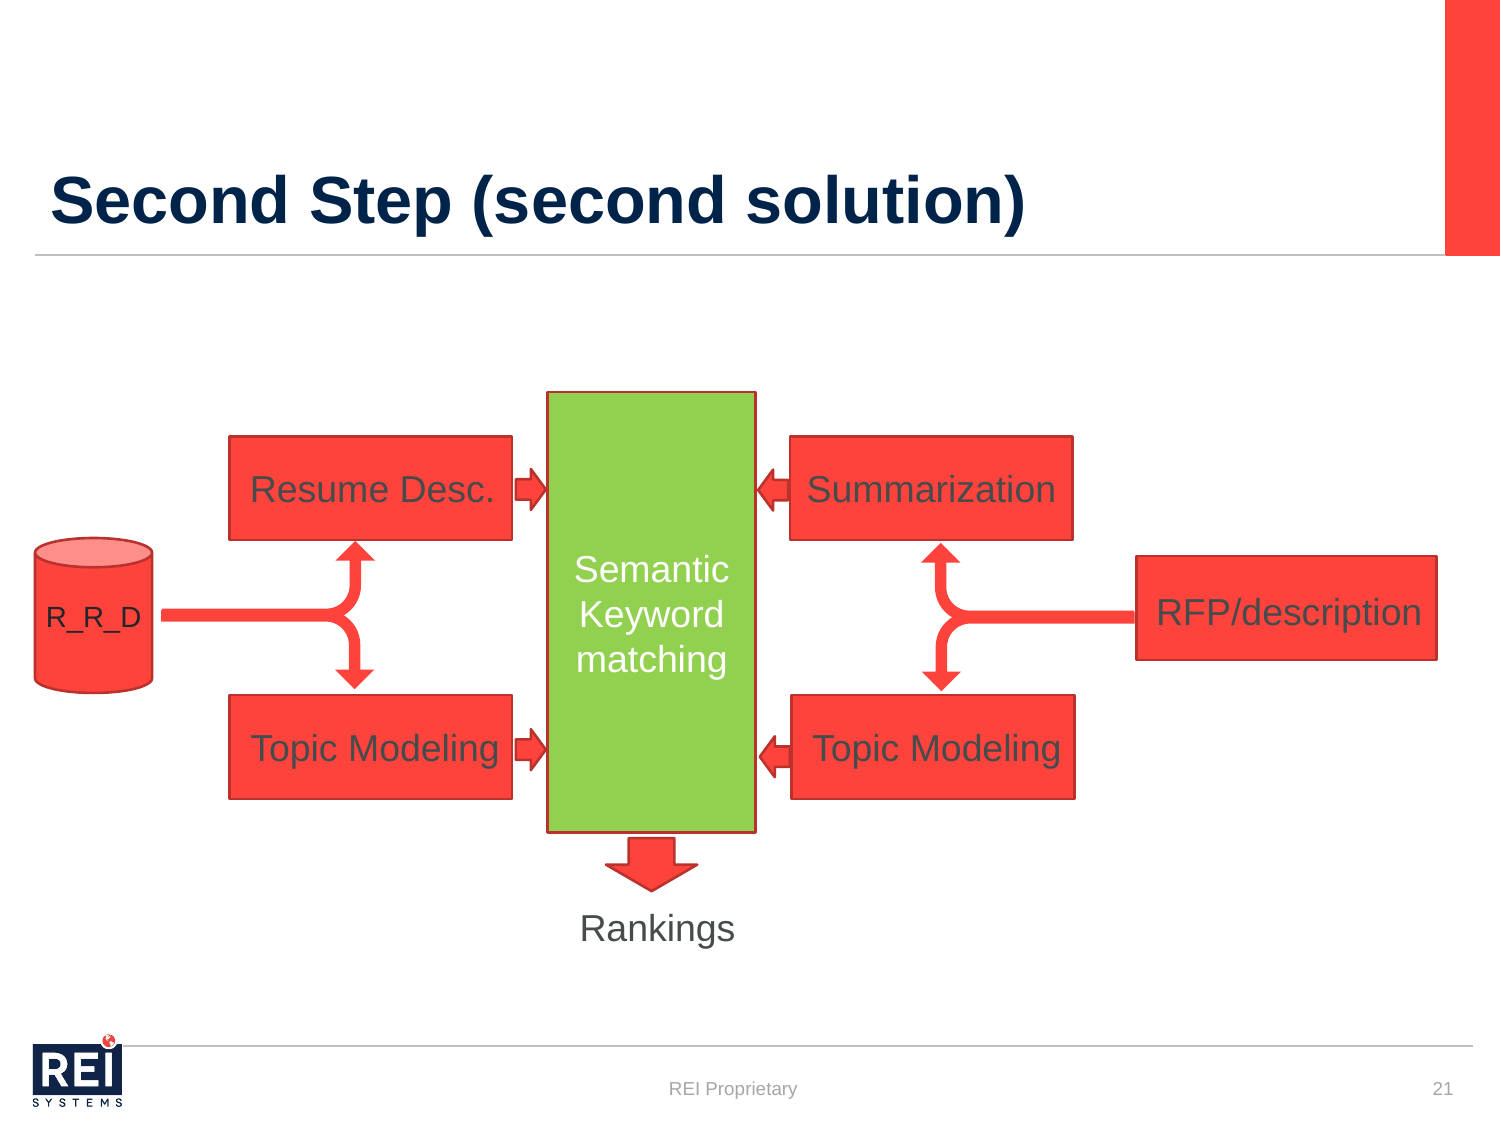

# Second Step (second solution)

Semantic
Keyword
matching

Resume Desc.
Summarization

RFP/description
R_R_D

Topic Modeling
Topic Modeling

Rankings
       21
REI Proprietary